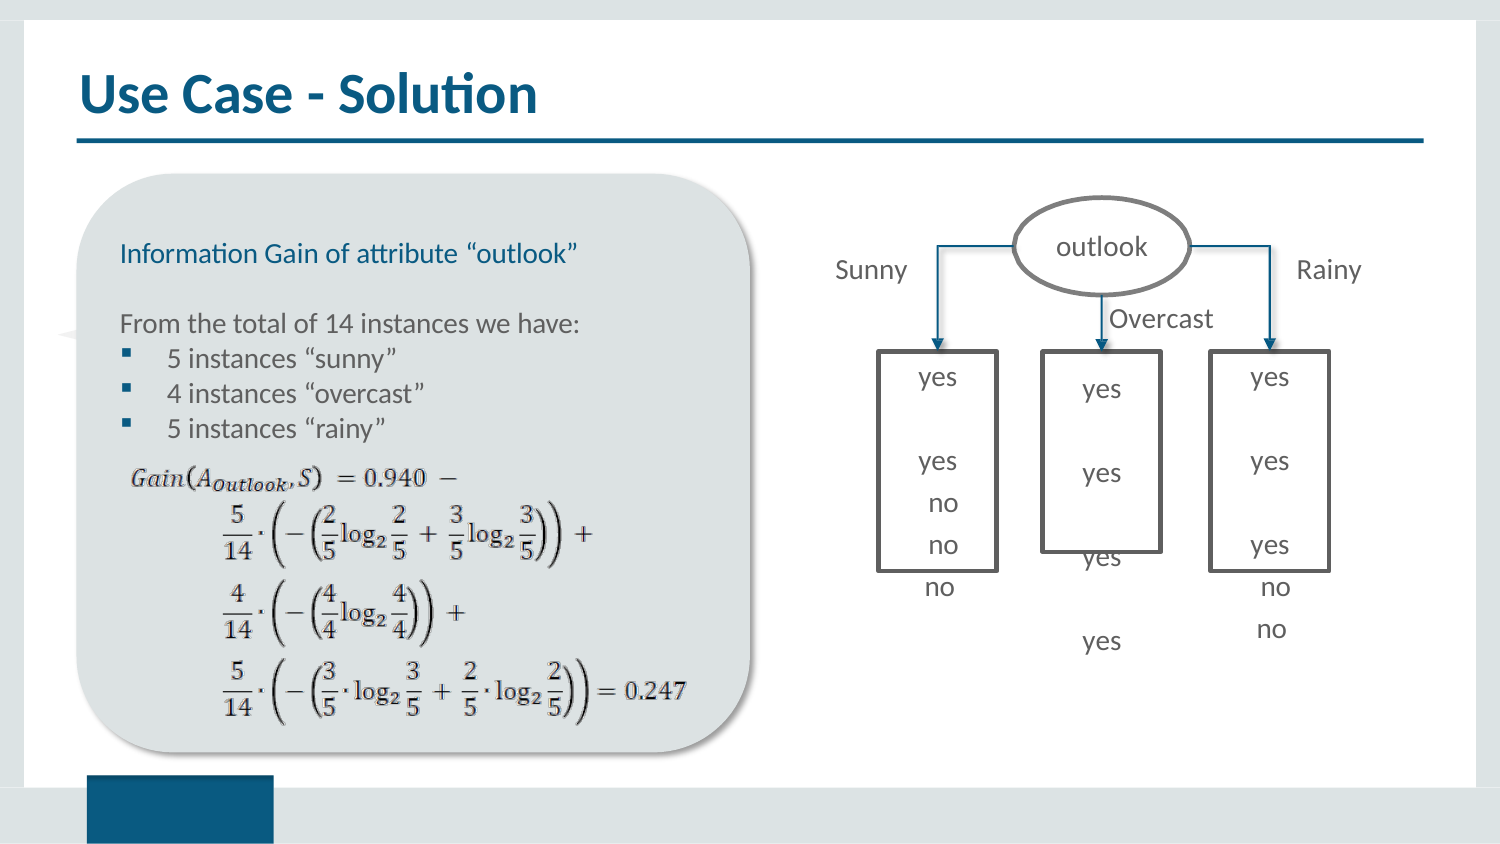

# Use Case - Solution

outlook
Information Gain of attribute “outlook”

Sunny
Rainy

Overcast
From the total of 14 instances we have:
5 instances “sunny”
4 instances “overcast”
5 instances “rainy”
yes  yes  no  no  no
yes  yes  yes  no  no

yes  yes  yes  yes